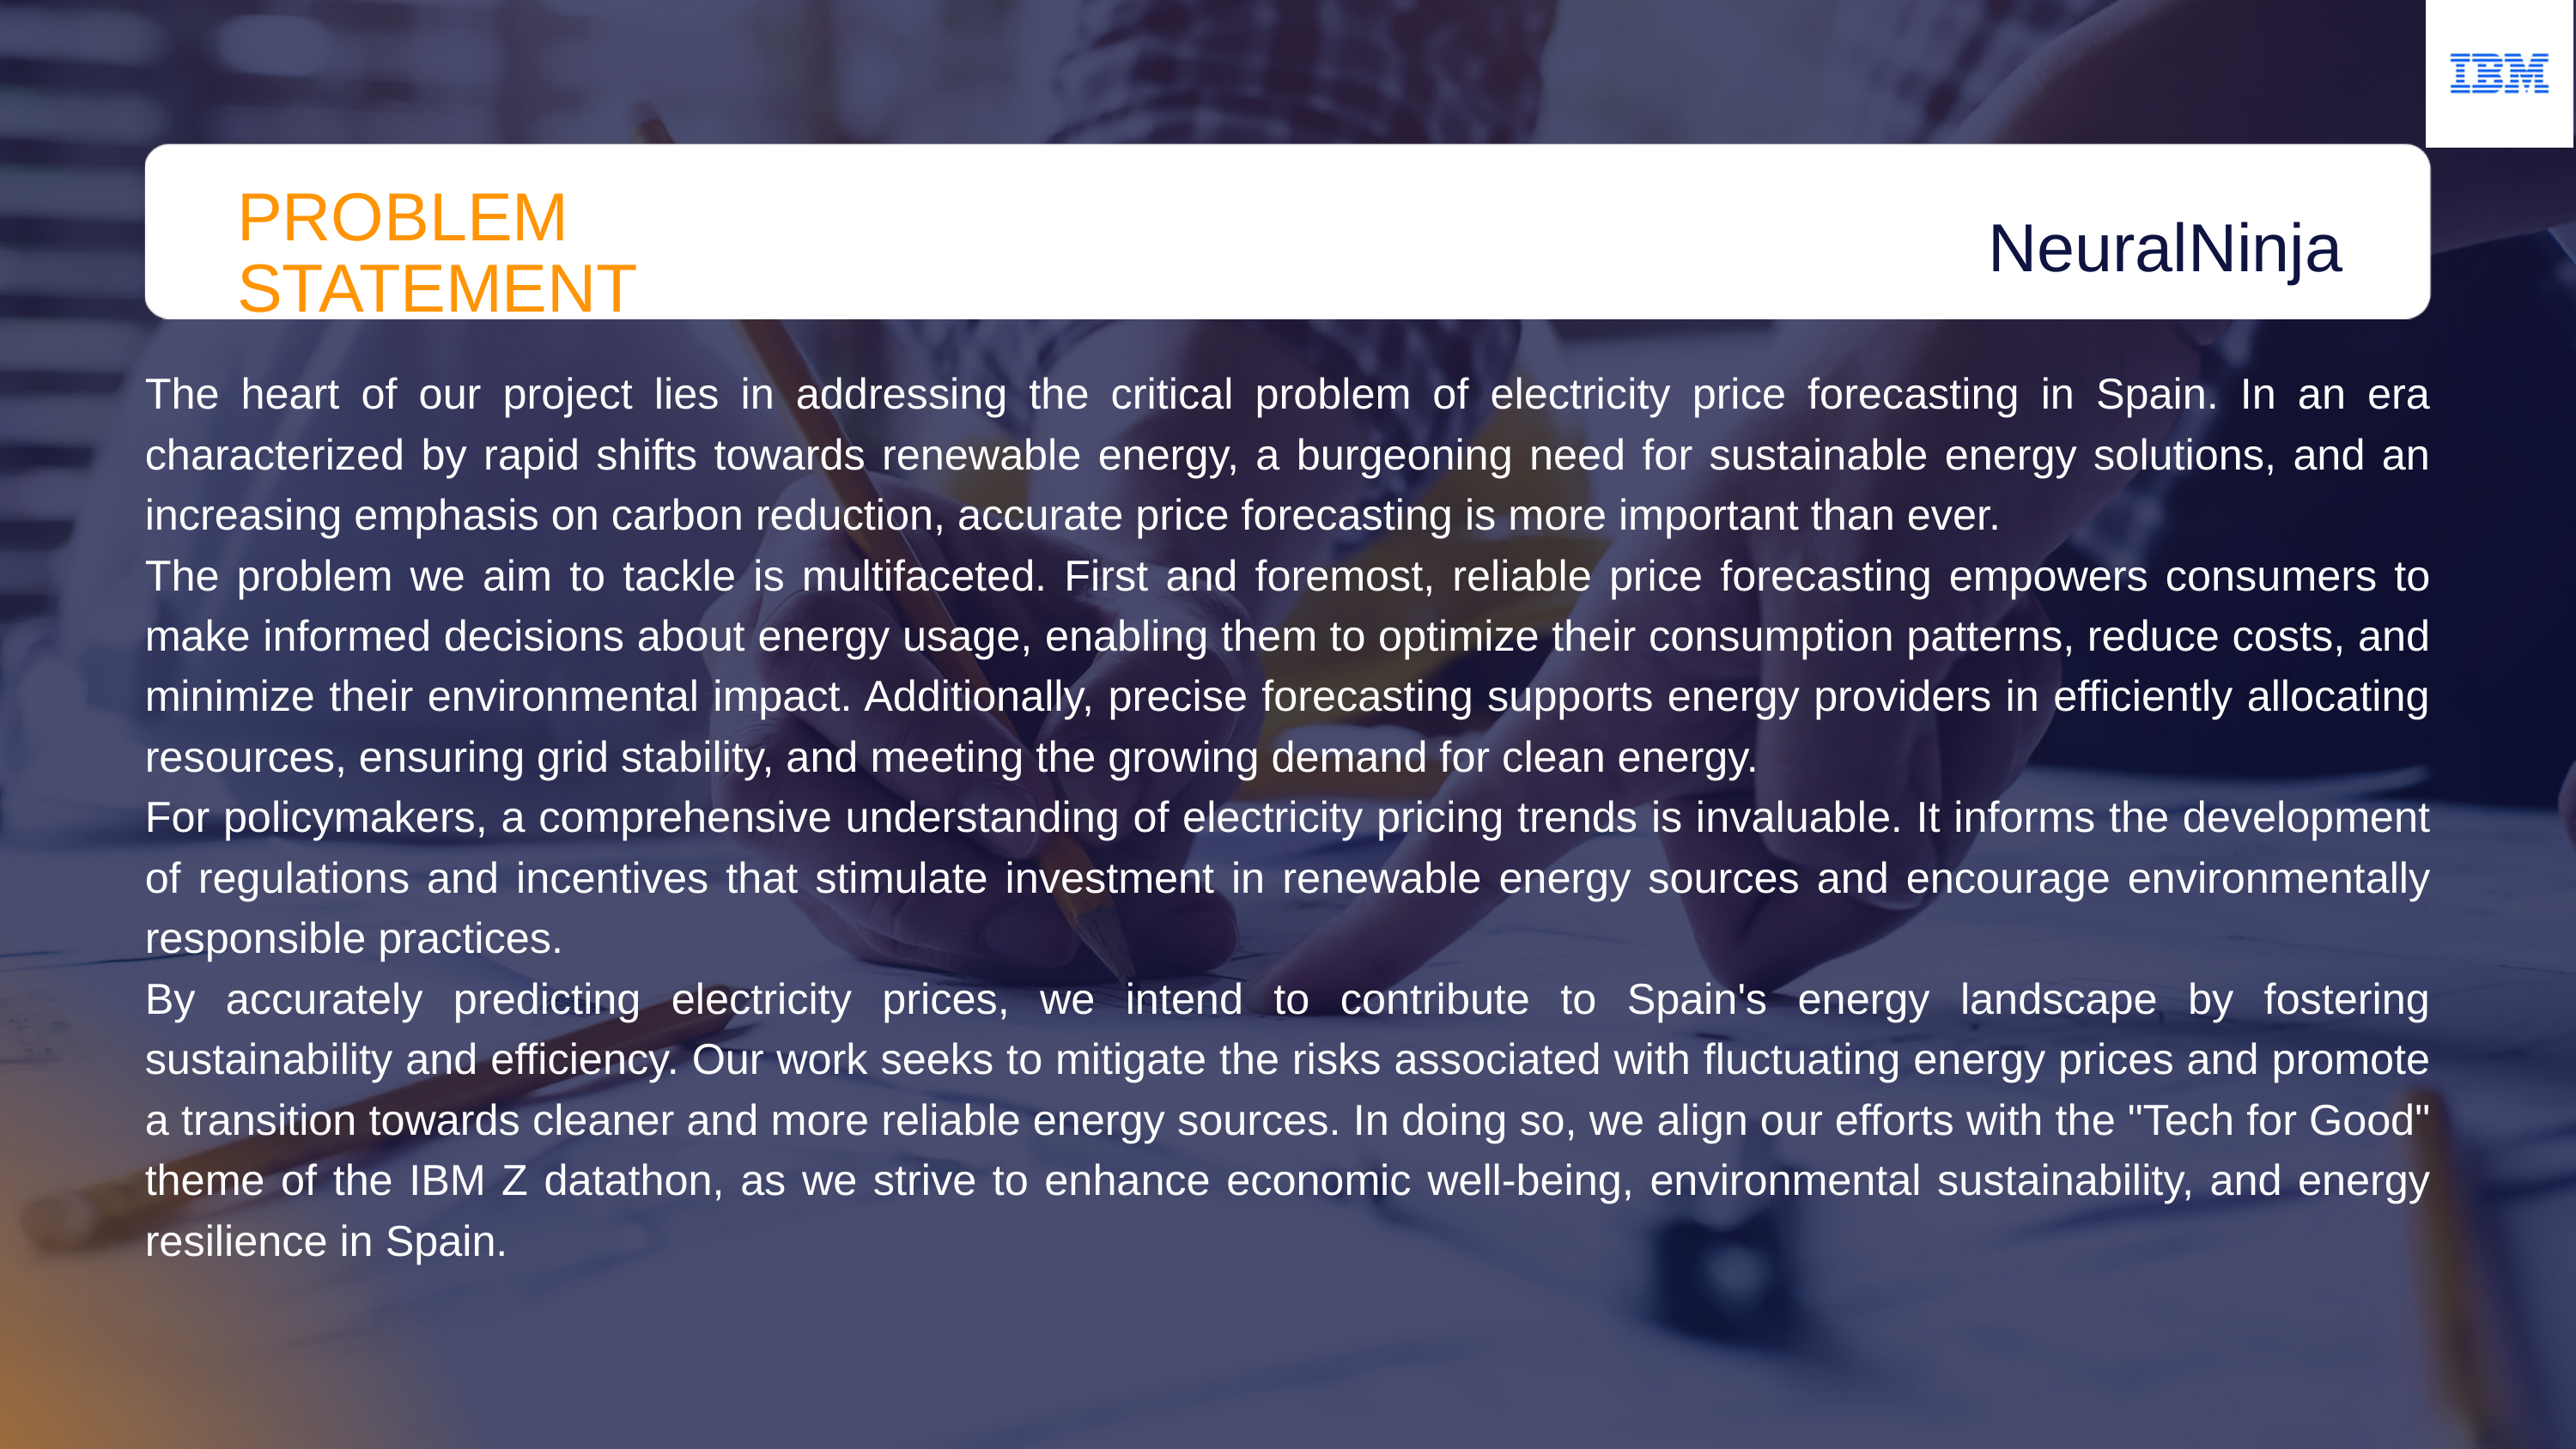

PROBLEM STATEMENT
NeuralNinja
The heart of our project lies in addressing the critical problem of electricity price forecasting in Spain. In an era characterized by rapid shifts towards renewable energy, a burgeoning need for sustainable energy solutions, and an increasing emphasis on carbon reduction, accurate price forecasting is more important than ever.
The problem we aim to tackle is multifaceted. First and foremost, reliable price forecasting empowers consumers to make informed decisions about energy usage, enabling them to optimize their consumption patterns, reduce costs, and minimize their environmental impact. Additionally, precise forecasting supports energy providers in efficiently allocating resources, ensuring grid stability, and meeting the growing demand for clean energy.
For policymakers, a comprehensive understanding of electricity pricing trends is invaluable. It informs the development of regulations and incentives that stimulate investment in renewable energy sources and encourage environmentally responsible practices.
By accurately predicting electricity prices, we intend to contribute to Spain's energy landscape by fostering sustainability and efficiency. Our work seeks to mitigate the risks associated with fluctuating energy prices and promote a transition towards cleaner and more reliable energy sources. In doing so, we align our efforts with the "Tech for Good" theme of the IBM Z datathon, as we strive to enhance economic well-being, environmental sustainability, and energy resilience in Spain.